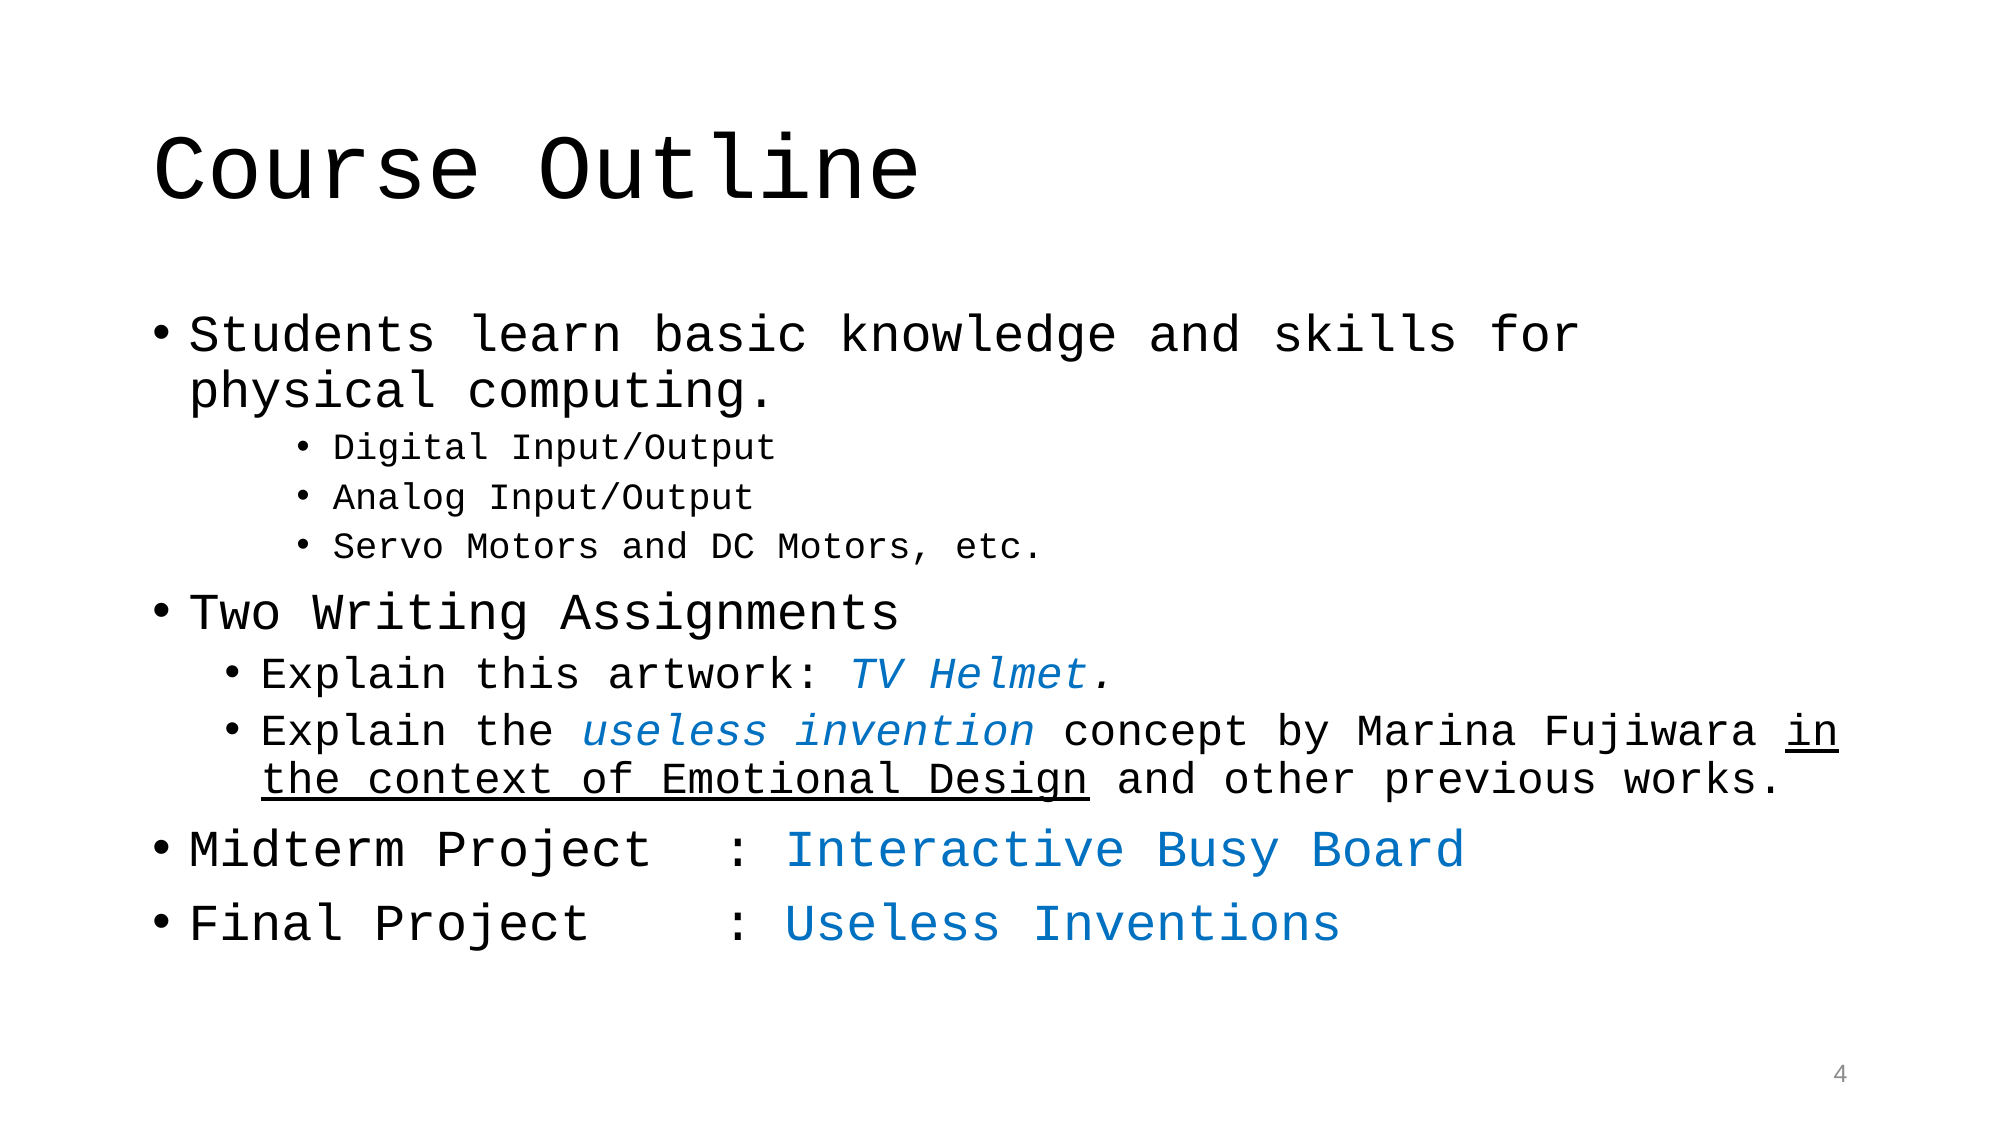

# Course Outline
Students learn basic knowledge and skills for physical computing.
Digital Input/Output
Analog Input/Output
Servo Motors and DC Motors, etc.
Two Writing Assignments
Explain this artwork: TV Helmet.
Explain the useless invention concept by Marina Fujiwara in the context of Emotional Design and other previous works.
Midterm Project	: Interactive Busy Board
Final Project	: Useless Inventions

4